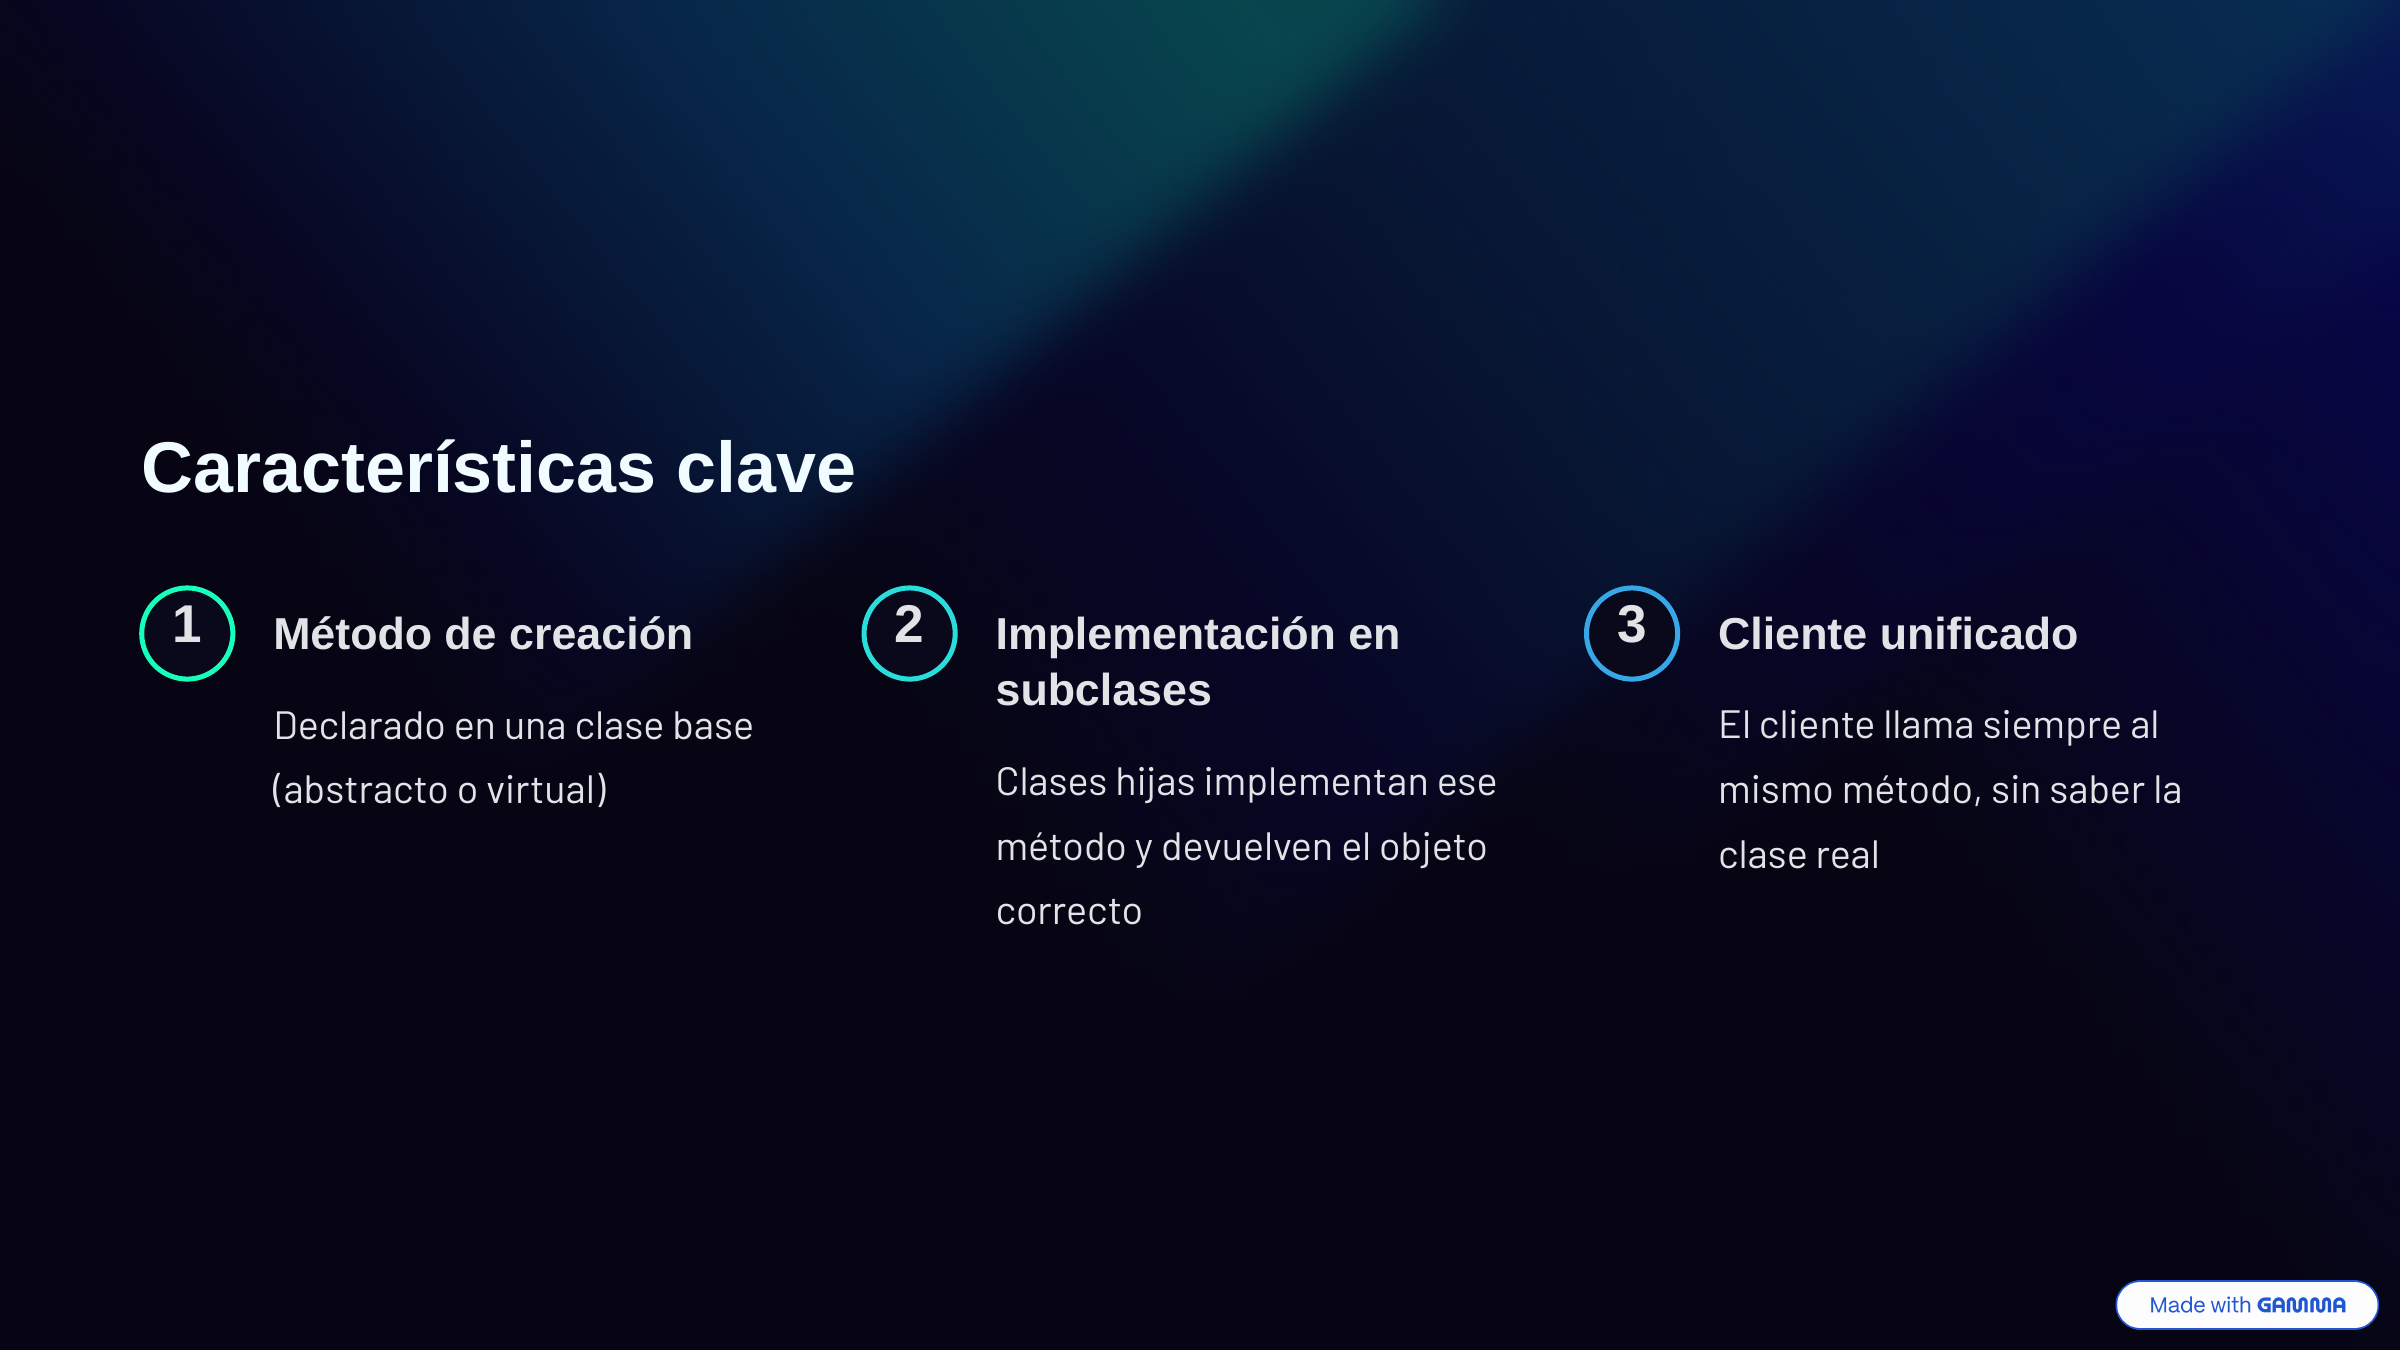

Características clave

1
2
3
Método de creación
Implementación en subclases
Cliente unificado
Declarado en una clase base (abstracto o virtual)
El cliente llama siempre al mismo método, sin saber la clase real
Clases hijas implementan ese método y devuelven el objeto correcto